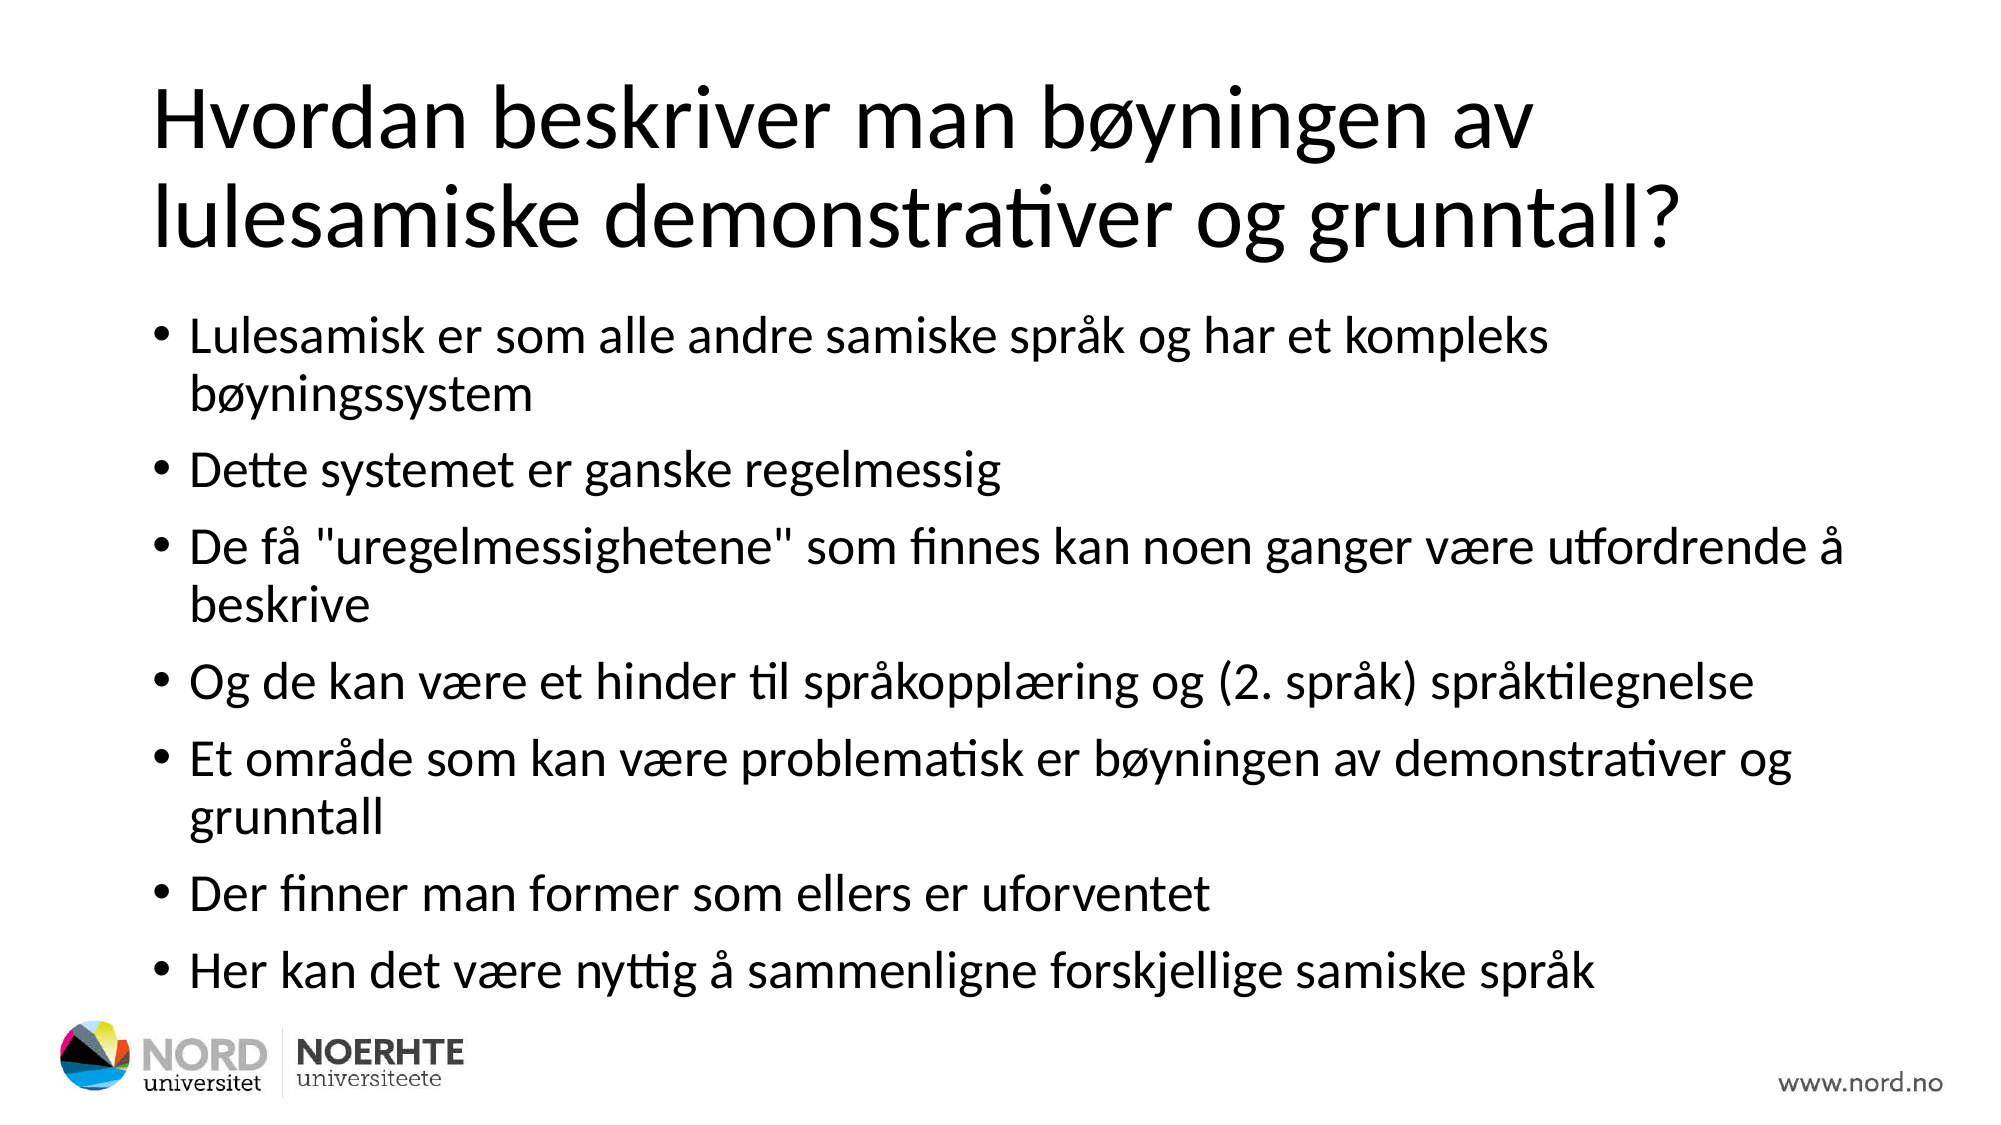

# Hvordan beskriver man bøyningen av lulesamiske demonstrativer og grunntall?
Lulesamisk er som alle andre samiske språk og har et kompleks bøyningssystem
Dette systemet er ganske regelmessig
De få "uregelmessighetene" som finnes kan noen ganger være utfordrende å beskrive
Og de kan være et hinder til språkopplæring og (2. språk) språktilegnelse
Et område som kan være problematisk er bøyningen av demonstrativer og grunntall
Der finner man former som ellers er uforventet
Her kan det være nyttig å sammenligne forskjellige samiske språk